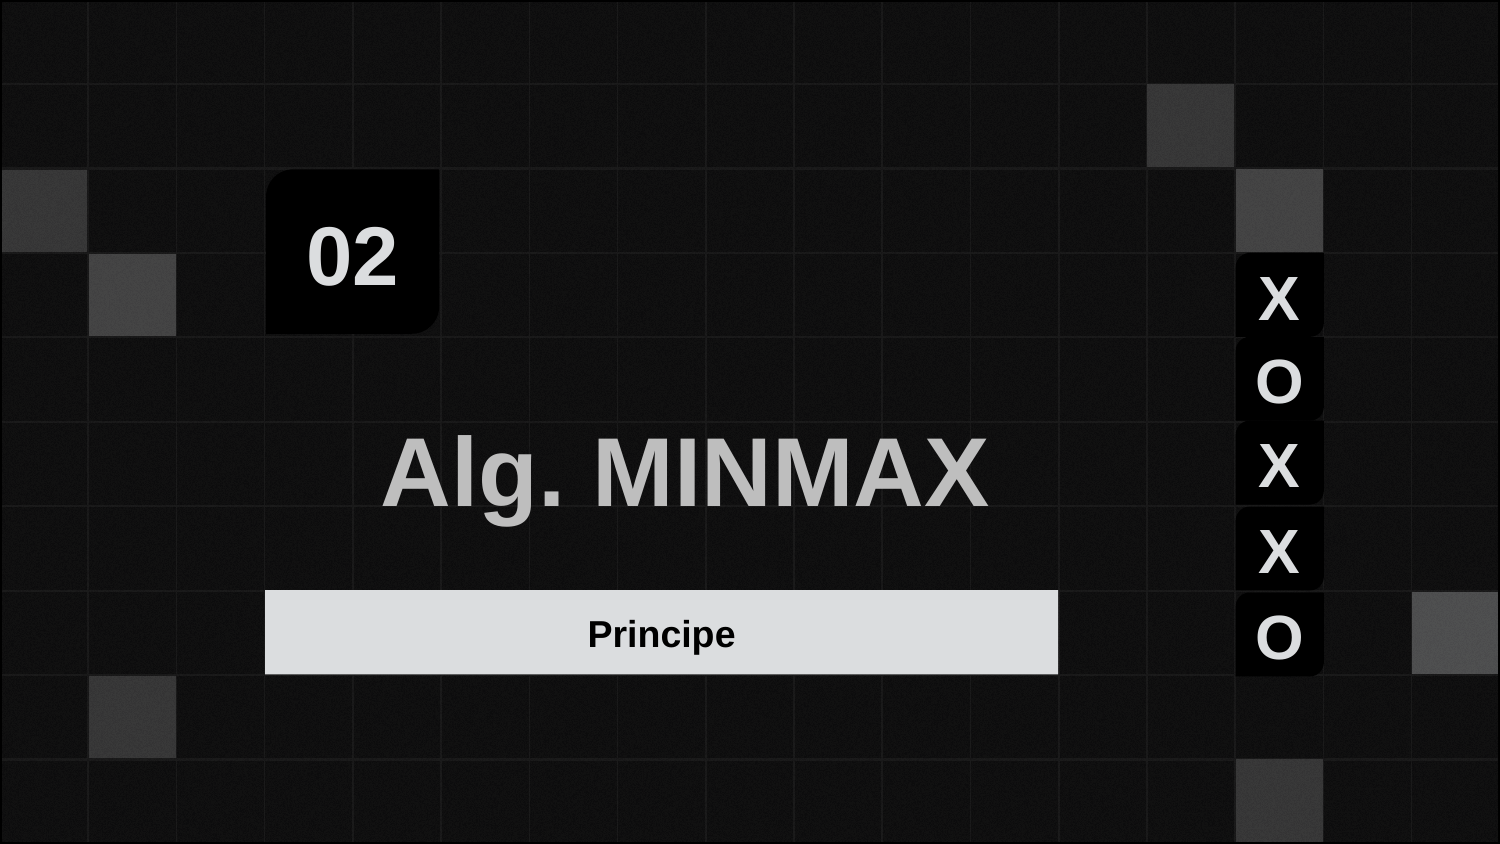

02
X
O
X
X
O
# Alg. MINMAX
Principe